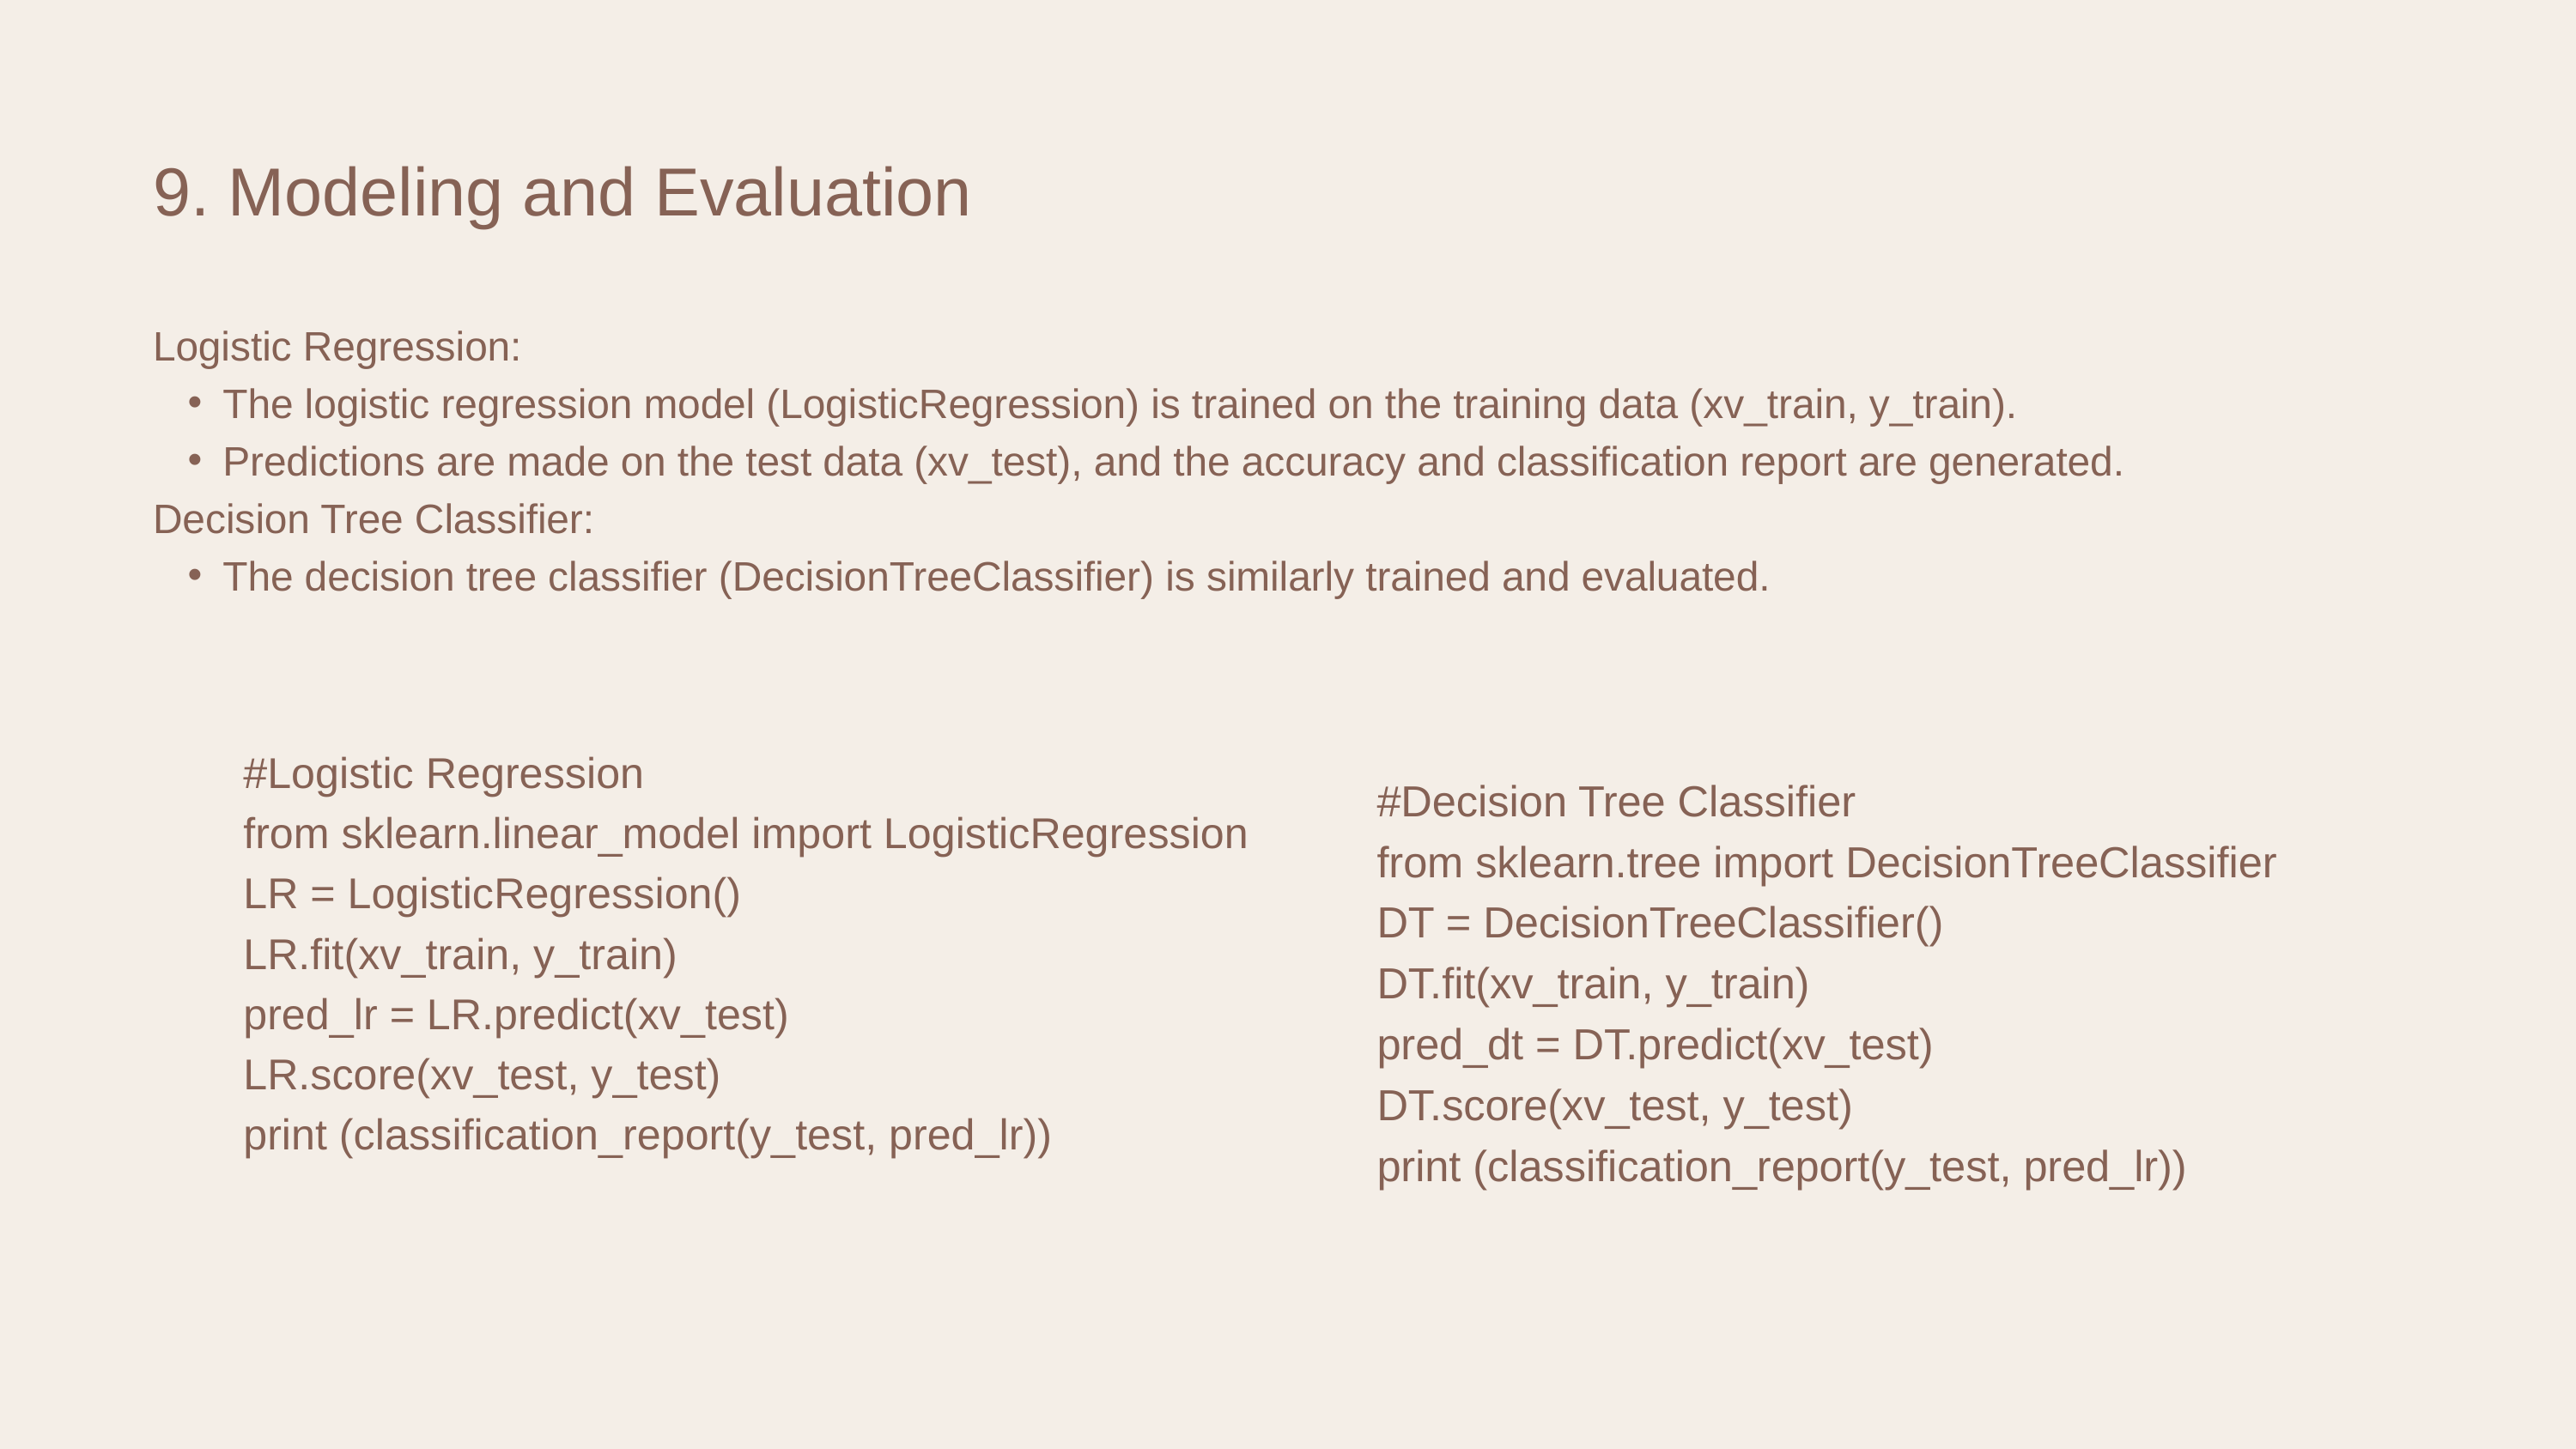

9. Modeling and Evaluation
Logistic Regression:
The logistic regression model (LogisticRegression) is trained on the training data (xv_train, y_train).
Predictions are made on the test data (xv_test), and the accuracy and classification report are generated.
Decision Tree Classifier:
The decision tree classifier (DecisionTreeClassifier) is similarly trained and evaluated.

#Decision Tree Classifier
from sklearn.tree import DecisionTreeClassifier
DT = DecisionTreeClassifier()
DT.fit(xv_train, y_train)
pred_dt = DT.predict(xv_test)
DT.score(xv_test, y_test)
print (classification_report(y_test, pred_lr))
#Logistic Regression
from sklearn.linear_model import LogisticRegression
LR = LogisticRegression()
LR.fit(xv_train, y_train)
pred_lr = LR.predict(xv_test)
LR.score(xv_test, y_test)
print (classification_report(y_test, pred_lr))